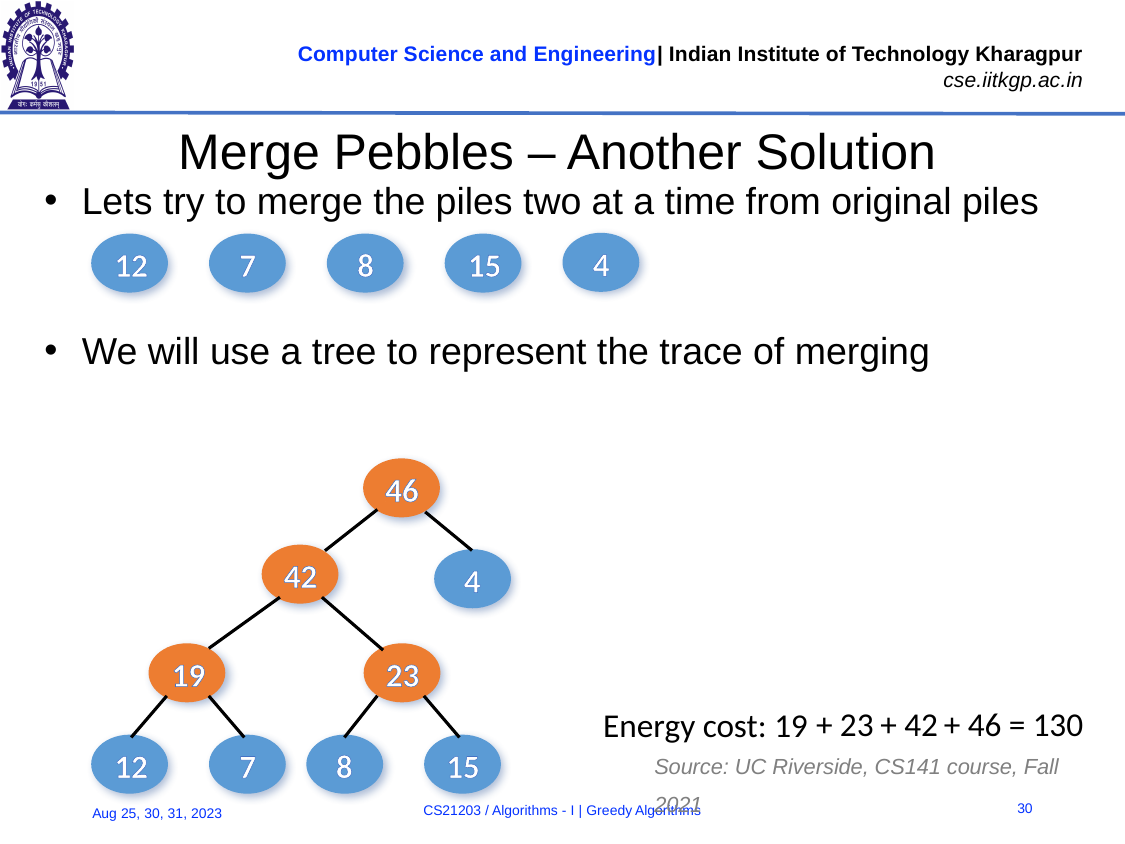

# Merge Pebbles – Another Solution
Lets try to merge the piles two at a time from original piles

We will use a tree to represent the trace of merging

4

12

7

8

15

46

4

42

19

12

7

23

8

15
 + 23
 + 46 = 130
 + 42
Energy cost: 19
Source: UC Riverside, CS141 course, Fall 2021
30
CS21203 / Algorithms - I | Greedy Algorithms
Aug 25, 30, 31, 2023